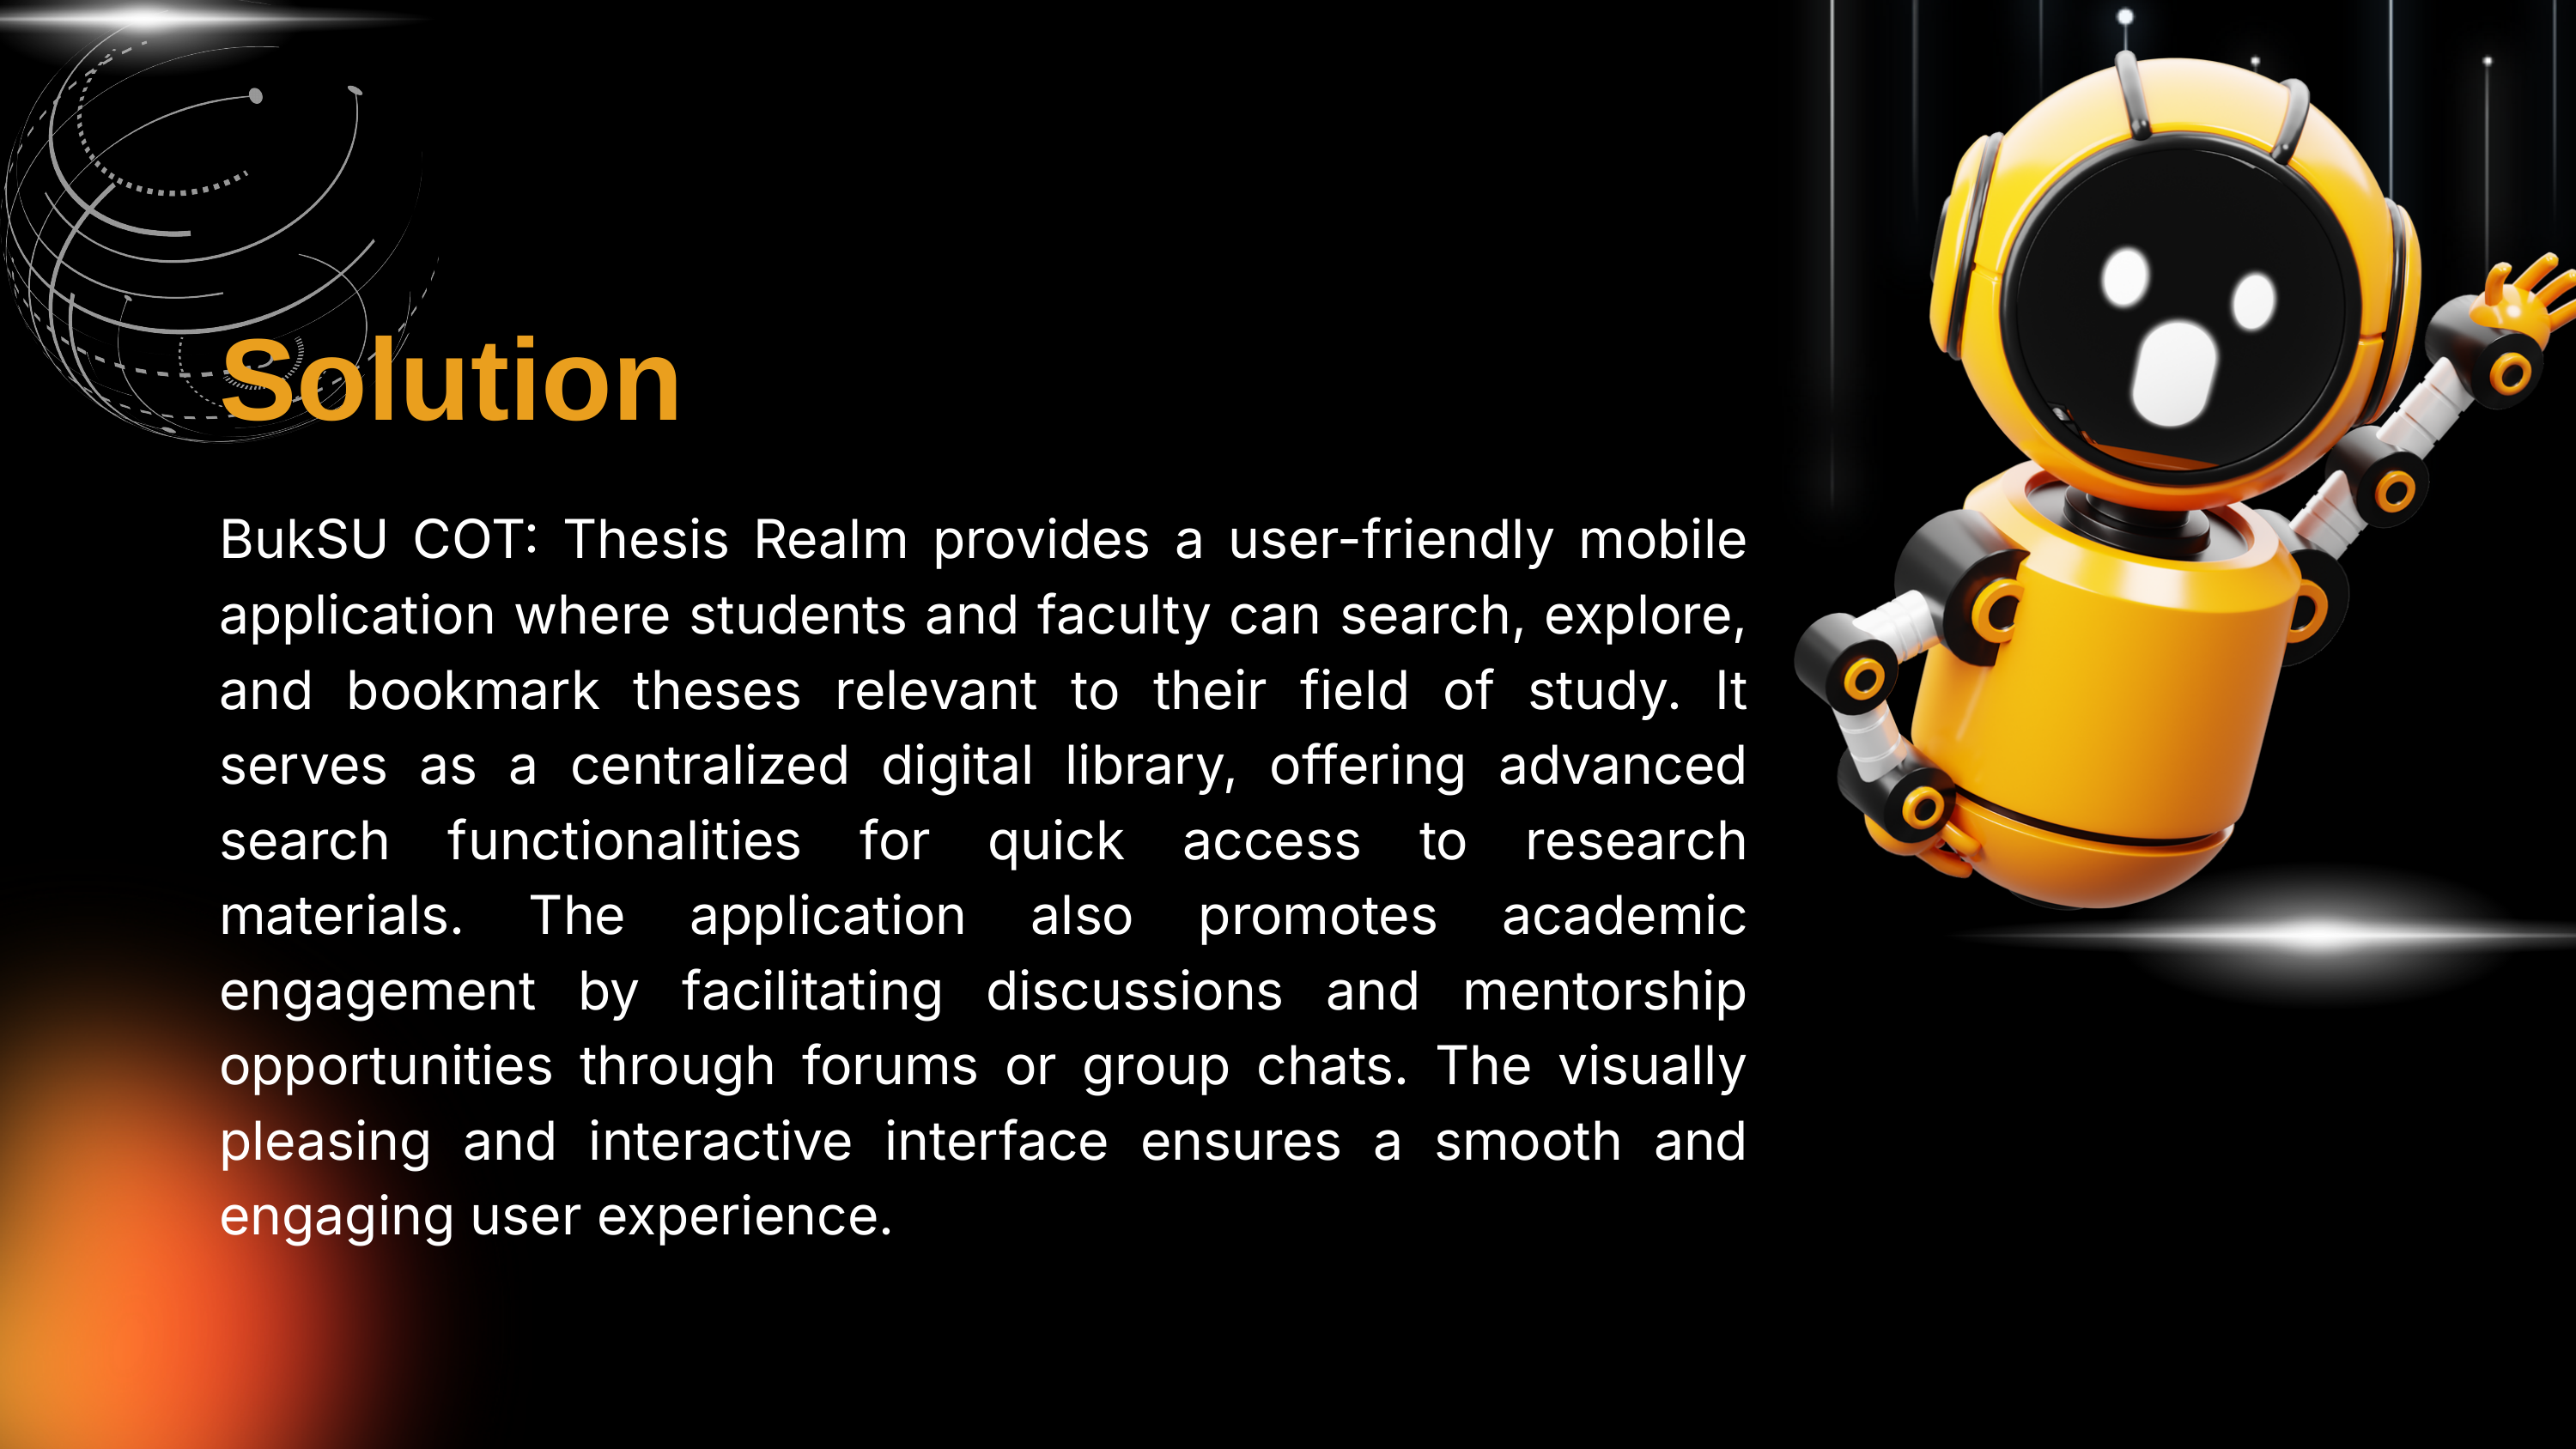

Solution
BukSU COT: Thesis Realm provides a user-friendly mobile application where students and faculty can search, explore, and bookmark theses relevant to their field of study. It serves as a centralized digital library, offering advanced search functionalities for quick access to research materials. The application also promotes academic engagement by facilitating discussions and mentorship opportunities through forums or group chats. The visually pleasing and interactive interface ensures a smooth and engaging user experience.